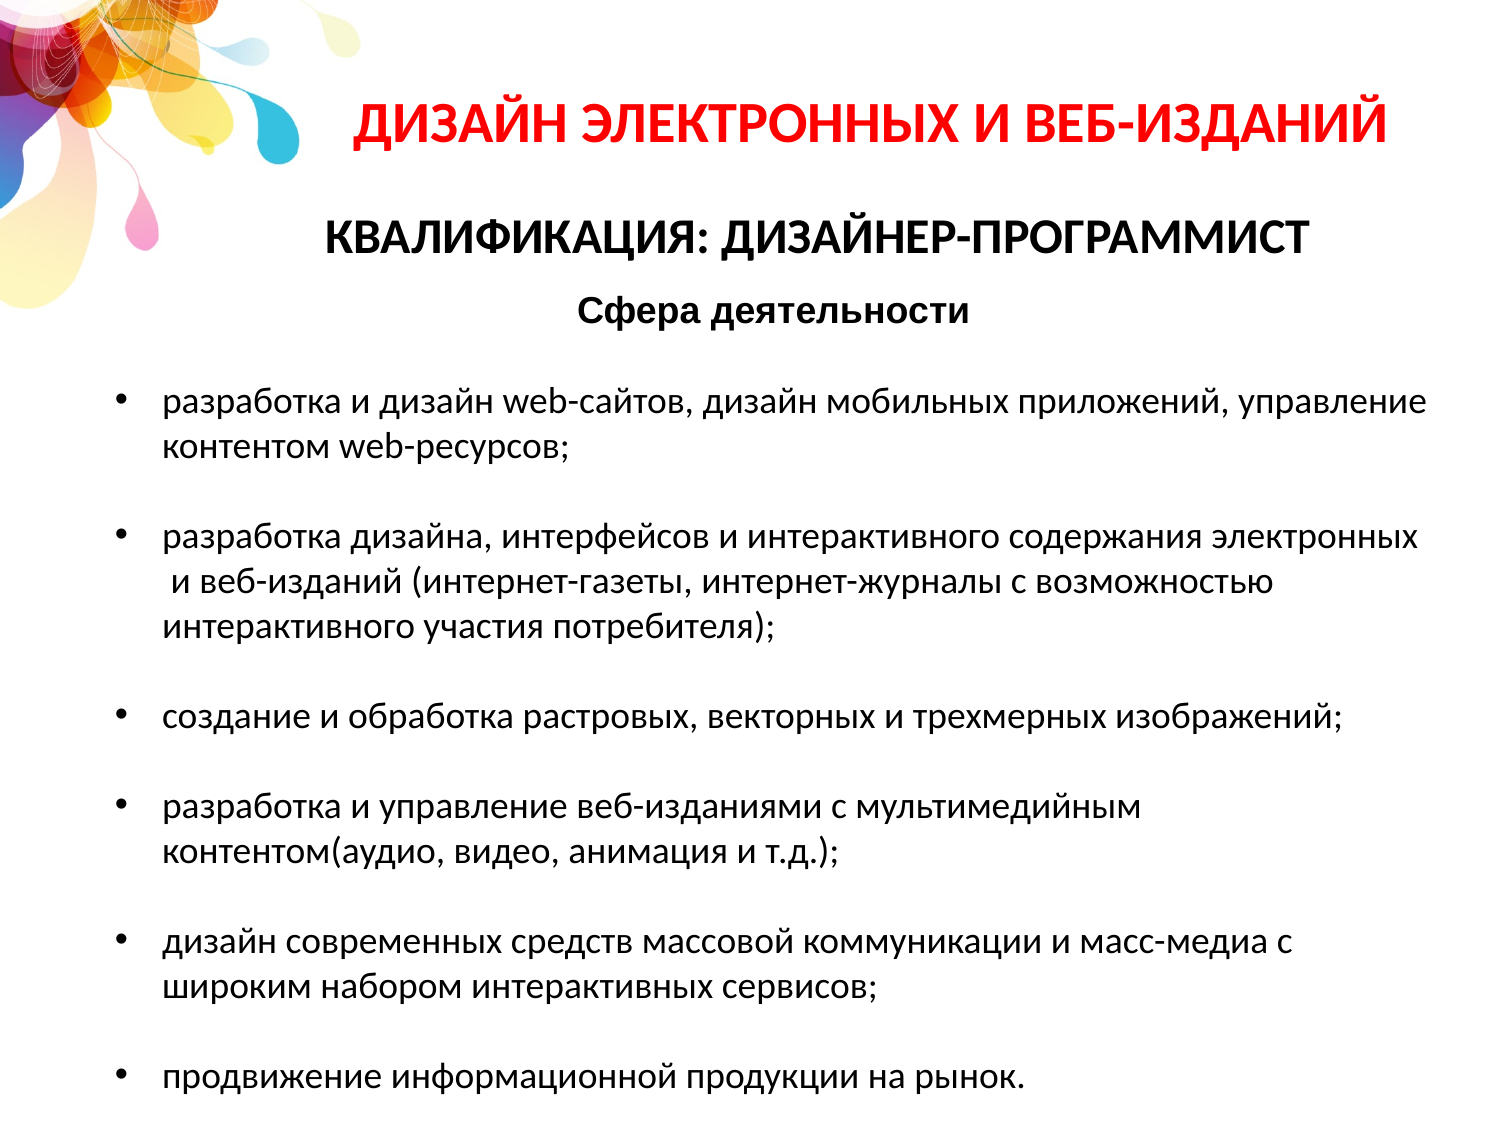

# Дизайн электронных и веб-изданий
Квалификация: дизайнер-программист
Сфера деятельности

разработка и дизайн web-сайтов, дизайн мобильных приложений, управление контентом web-ресурсов;

разработка дизайна, интерфейсов и интерактивного содержания электронных  и веб-изданий (интернет-газеты, интернет-журналы с возможностью интерактивного участия потребителя);

создание и обработка растровых, векторных и трехмерных изображений;

разработка и управление веб-изданиями с мультимедийным контентом(аудио, видео, анимация и т.д.);

дизайн современных средств массовой коммуникации и масс-медиа с широким набором интерактивных сервисов;

продвижение информационной продукции на рынок.